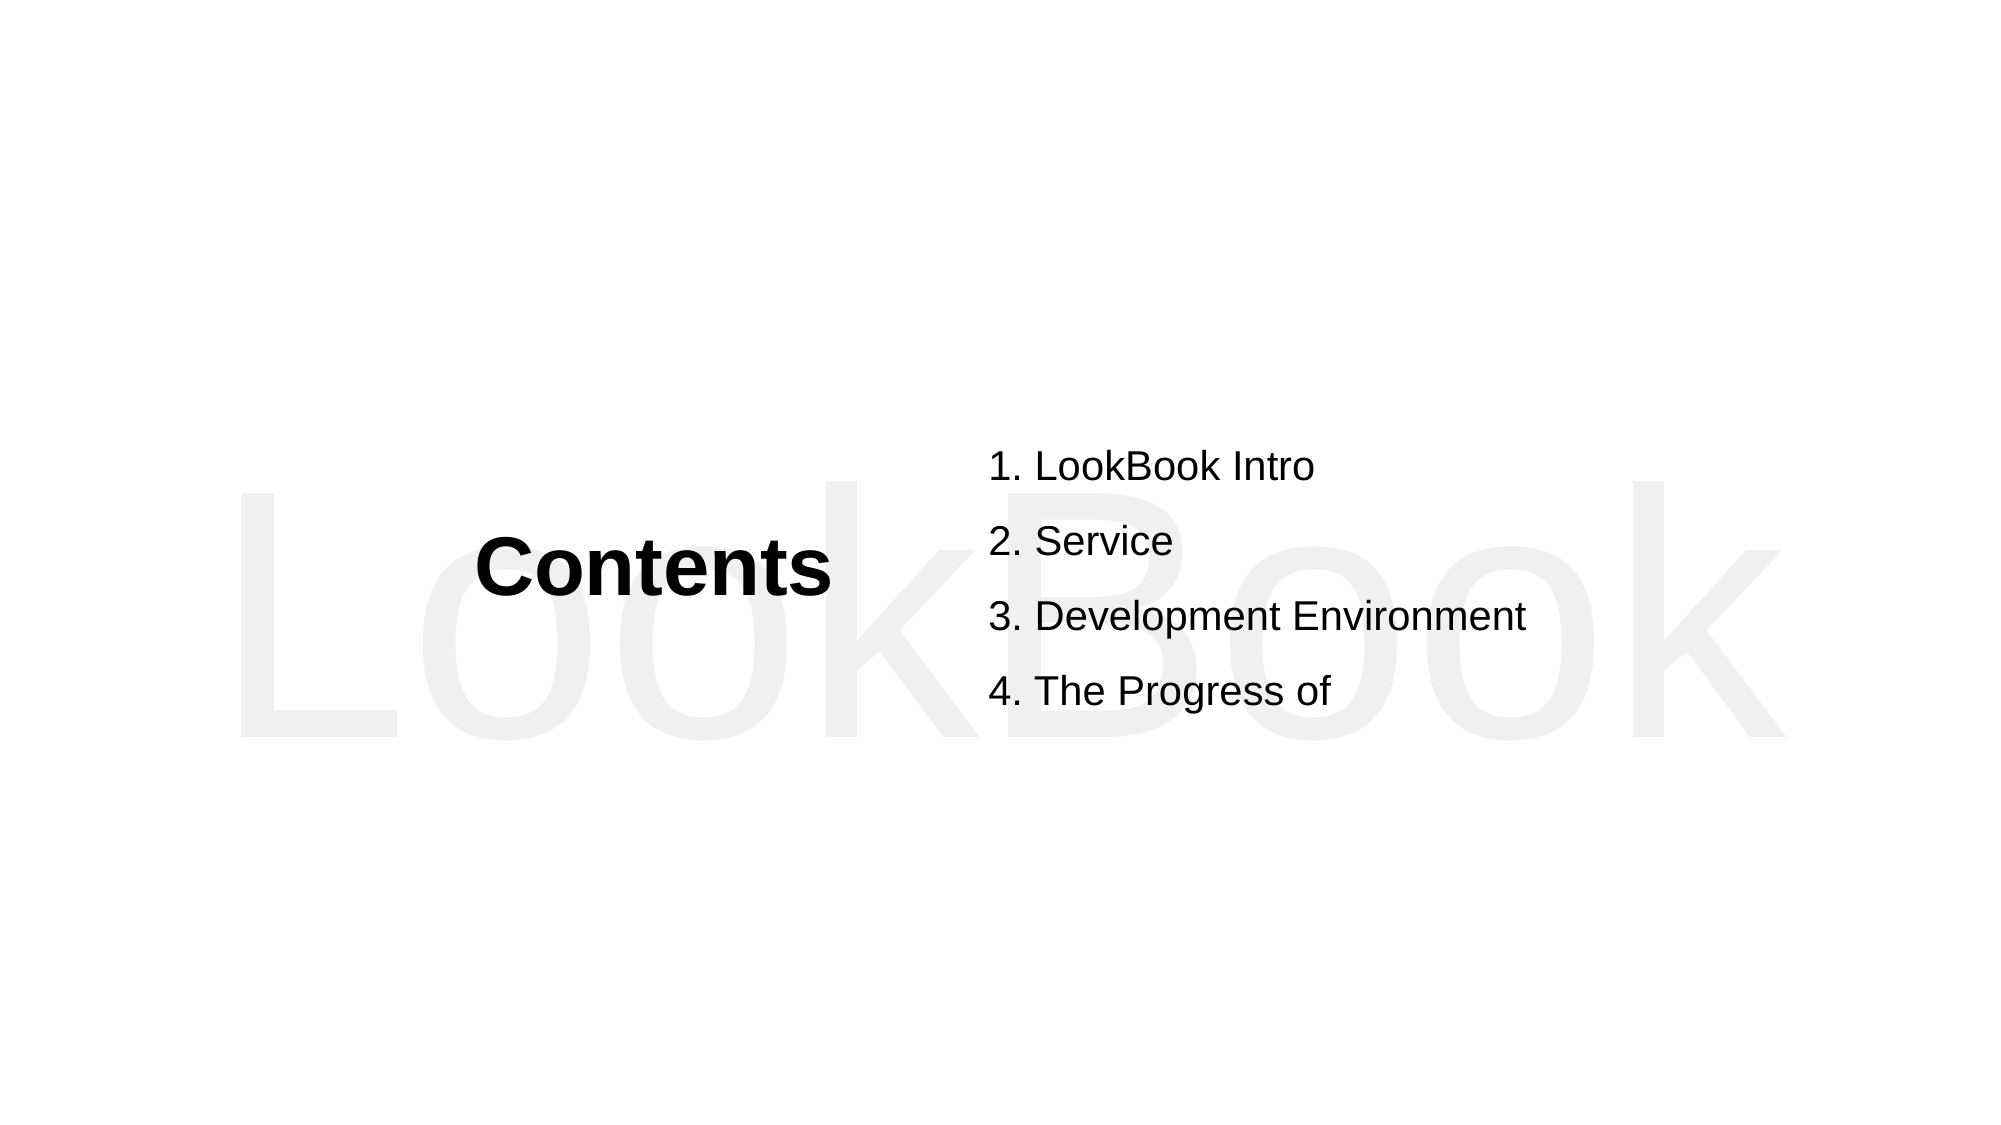

1. LookBook Intro
2. Service
3. Development Environment
4. The Progress of
Contents
LookBook